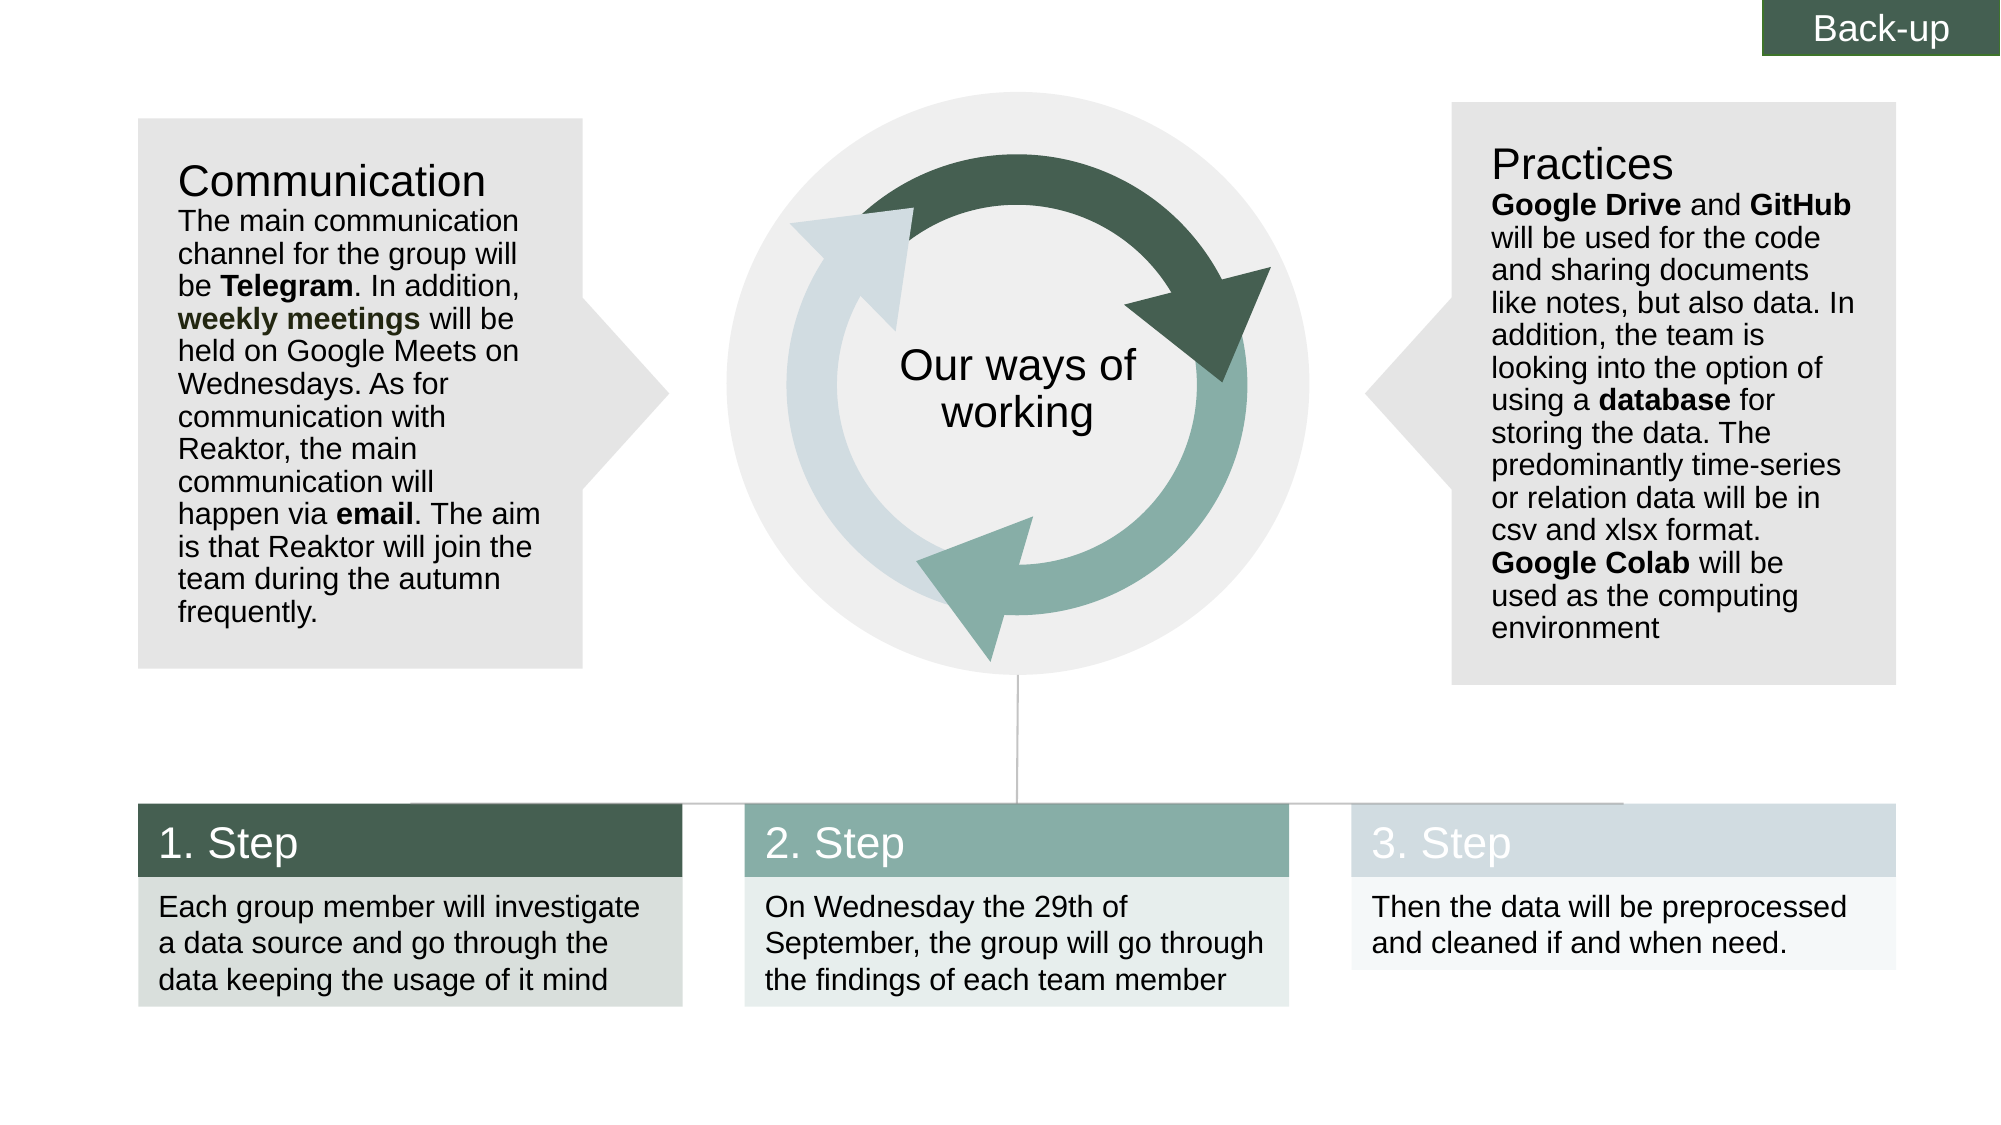

Back-up

Practices
Google Drive and GitHub will be used for the code and sharing documents like notes, but also data. In addition, the team is looking into the option of using a database for storing the data. The predominantly time-series or relation data will be in csv and xlsx format. Google Colab will be used as the computing environment
Communication
The main communication channel for the group will be Telegram. In addition, weekly meetings will be held on Google Meets on Wednesdays. As for communication with Reaktor, the main communication will happen via email. The aim is that Reaktor will join the team during the autumn frequently.
Our ways of working
2. Step
1. Step
3. Step
On Wednesday the 29th of September, the group will go through the findings of each team member
Each group member will investigate a data source and go through the data keeping the usage of it mind
Then the data will be preprocessed and cleaned if and when need.